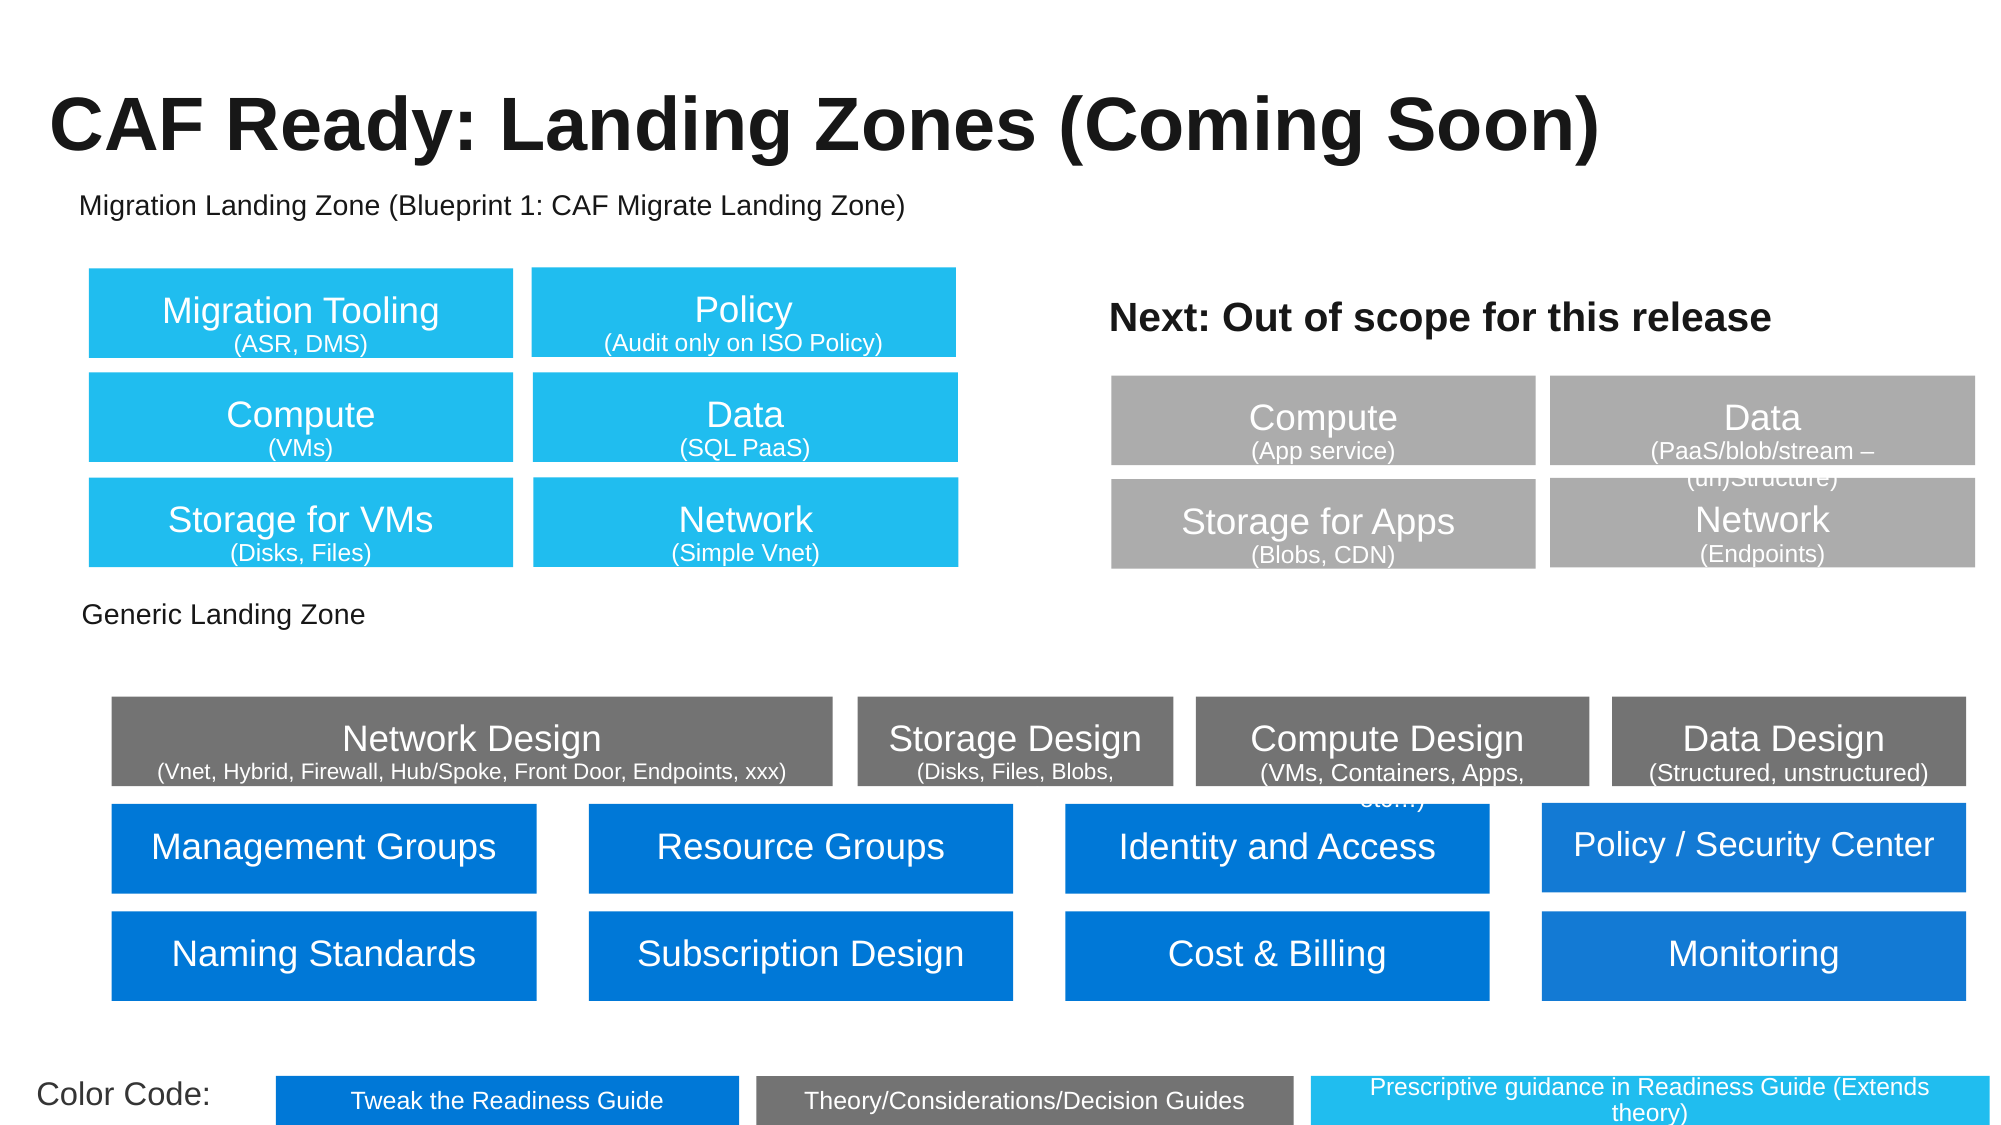

CAF Ready: Landing Zones (Coming Soon)
Migration Landing Zone (Blueprint 1: CAF Migrate Landing Zone)
Policy
(Audit only on ISO Policy)
Migration Tooling
(ASR, DMS)
Next: Out of scope for this release
Compute
(VMs)
Data
(SQL PaaS)
Compute
(App service)
Data
(PaaS/blob/stream – (un)Structure)
Network
(Simple Vnet)
Storage for VMs
(Disks, Files)
Network
(Endpoints)
Storage for Apps
(Blobs, CDN)
Generic Landing Zone
Network Design
(Vnet, Hybrid, Firewall, Hub/Spoke, Front Door, Endpoints, xxx)
Storage Design
(Disks, Files, Blobs, CDN)
Compute Design
(VMs, Containers, Apps, etc…)
Data Design
(Structured, unstructured)
Policy / Security Center
Management Groups
Resource Groups

Identity and Access
Naming Standards
Subscription Design
Cost & Billing
Monitoring
Color Code:
Prescriptive guidance in Readiness Guide (Extends theory)
Tweak the Readiness Guide
Theory/Considerations/Decision Guides
# CAF Ready: Landing Zones (Coming Soon)